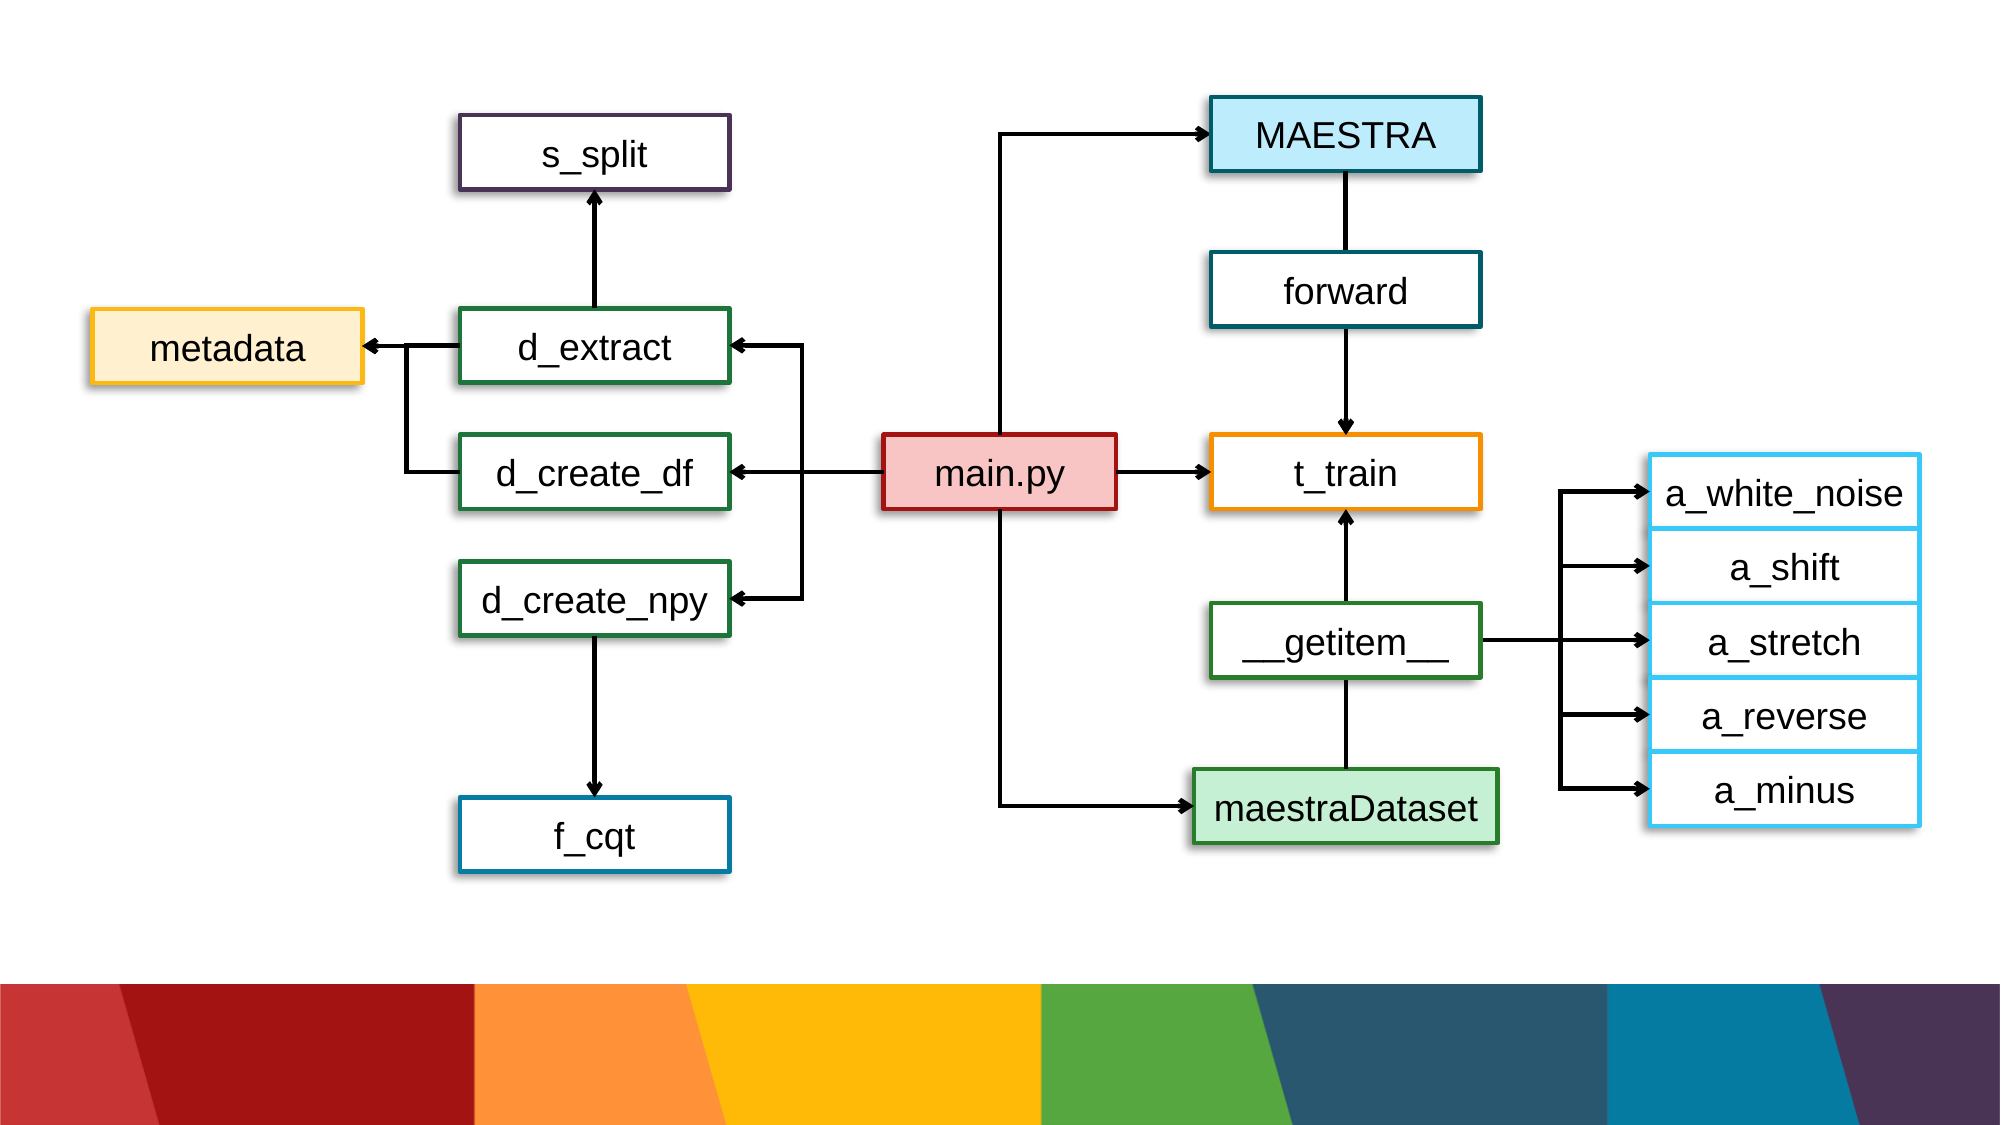

MAESTRA
s_split
forward
d_extract
metadata
t_train
d_create_df
main.py
a_white_noise
a_shift
d_create_npy
__getitem__
a_stretch
a_reverse
a_minus
maestraDataset
f_cqt